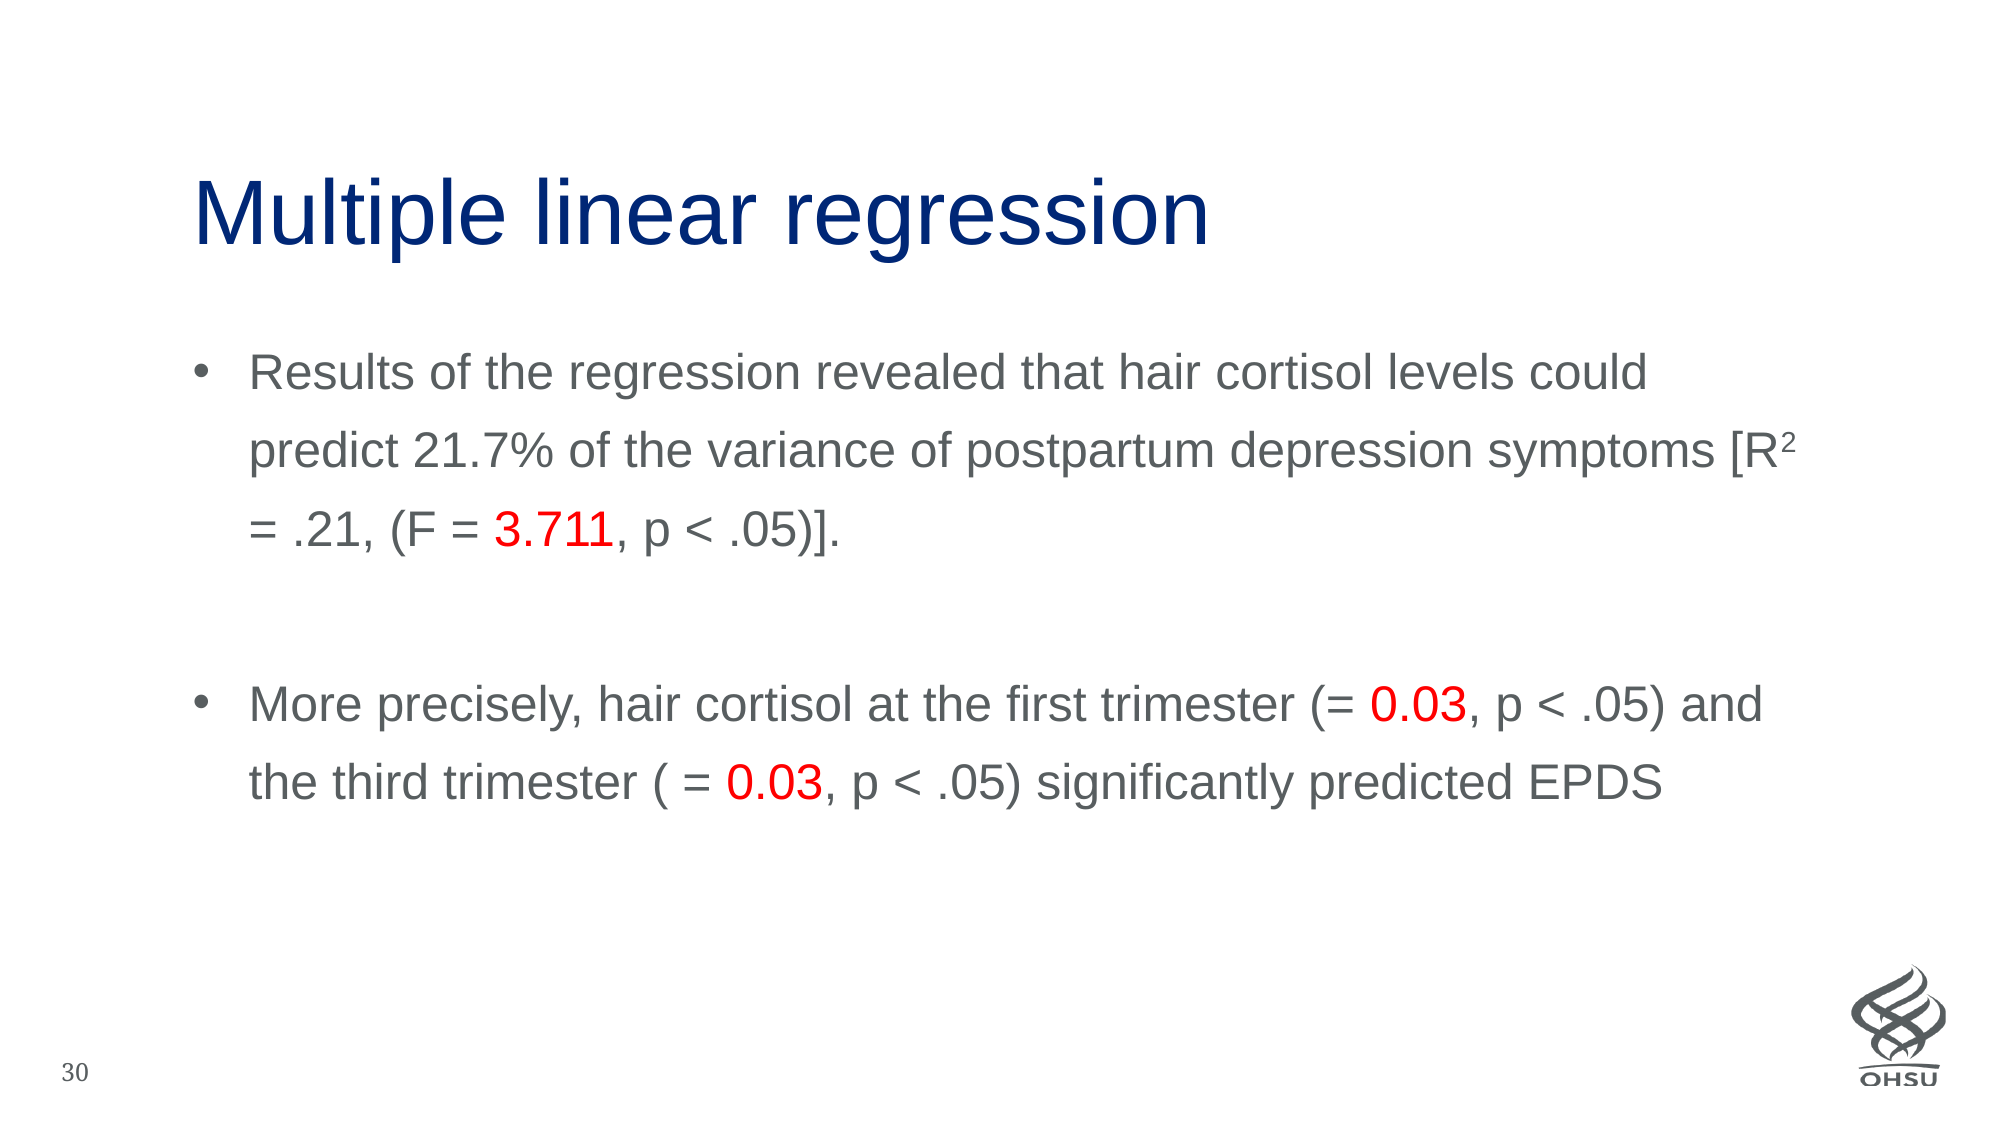

# Multiple linear regression
Results of the regression revealed that hair cortisol levels could predict 21.7% of the variance of postpartum depression symptoms [R2 = .21, (F = 3.711, p < .05)].

More precisely, hair cortisol at the first trimester (= 0.03, p < .05) and the third trimester ( = 0.03, p < .05) significantly predicted EPDS